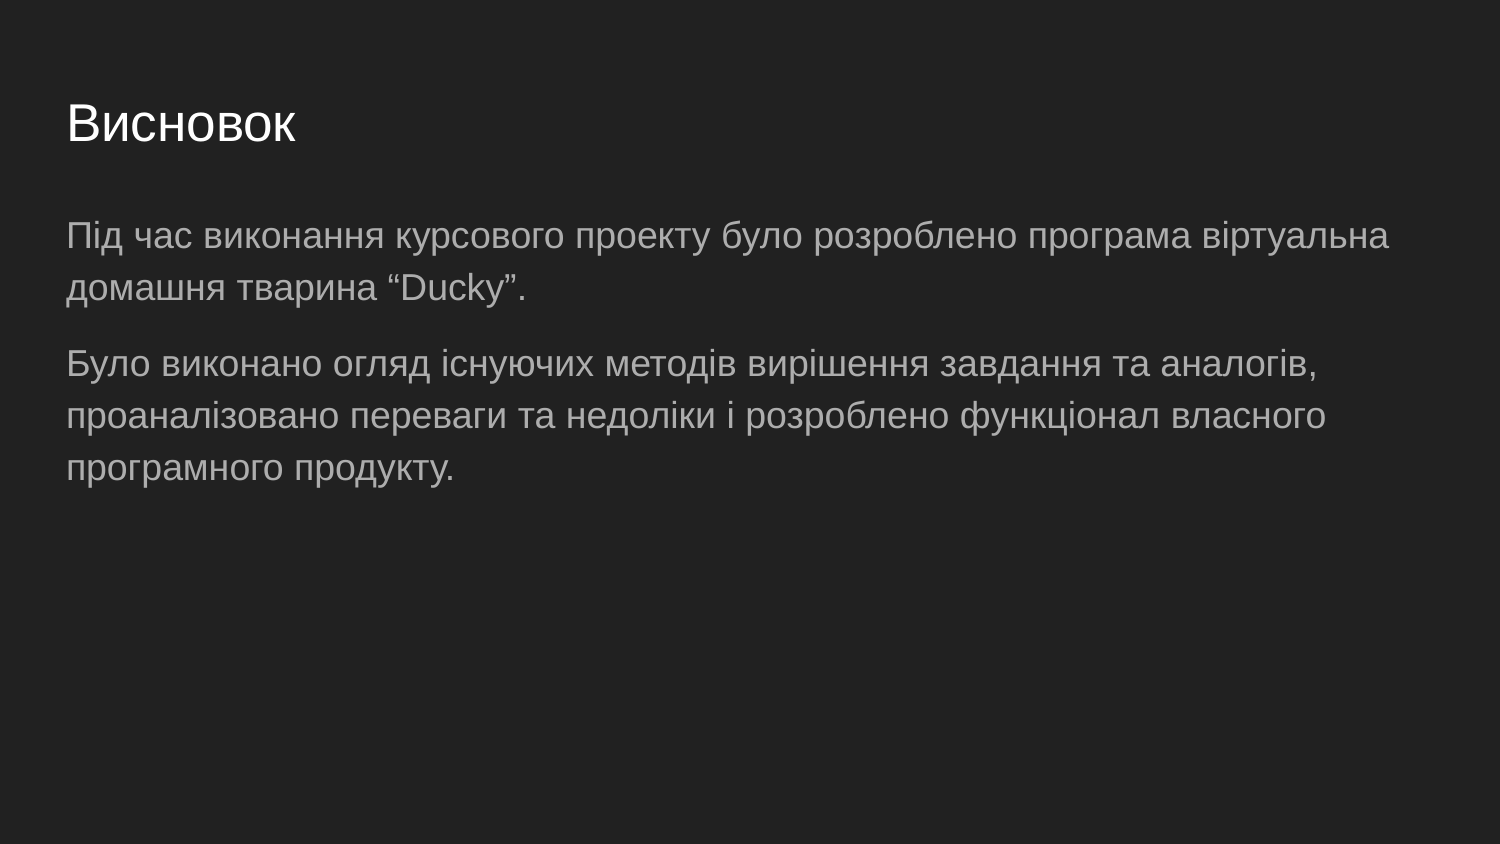

# Висновок
Під час виконання курсового проекту було розроблено програма віртуальна домашня тварина “Ducky”.
Було виконано огляд існуючих методів вирішення завдання та аналогів, проаналізовано переваги та недоліки і розроблено функціонал власного програмного продукту.